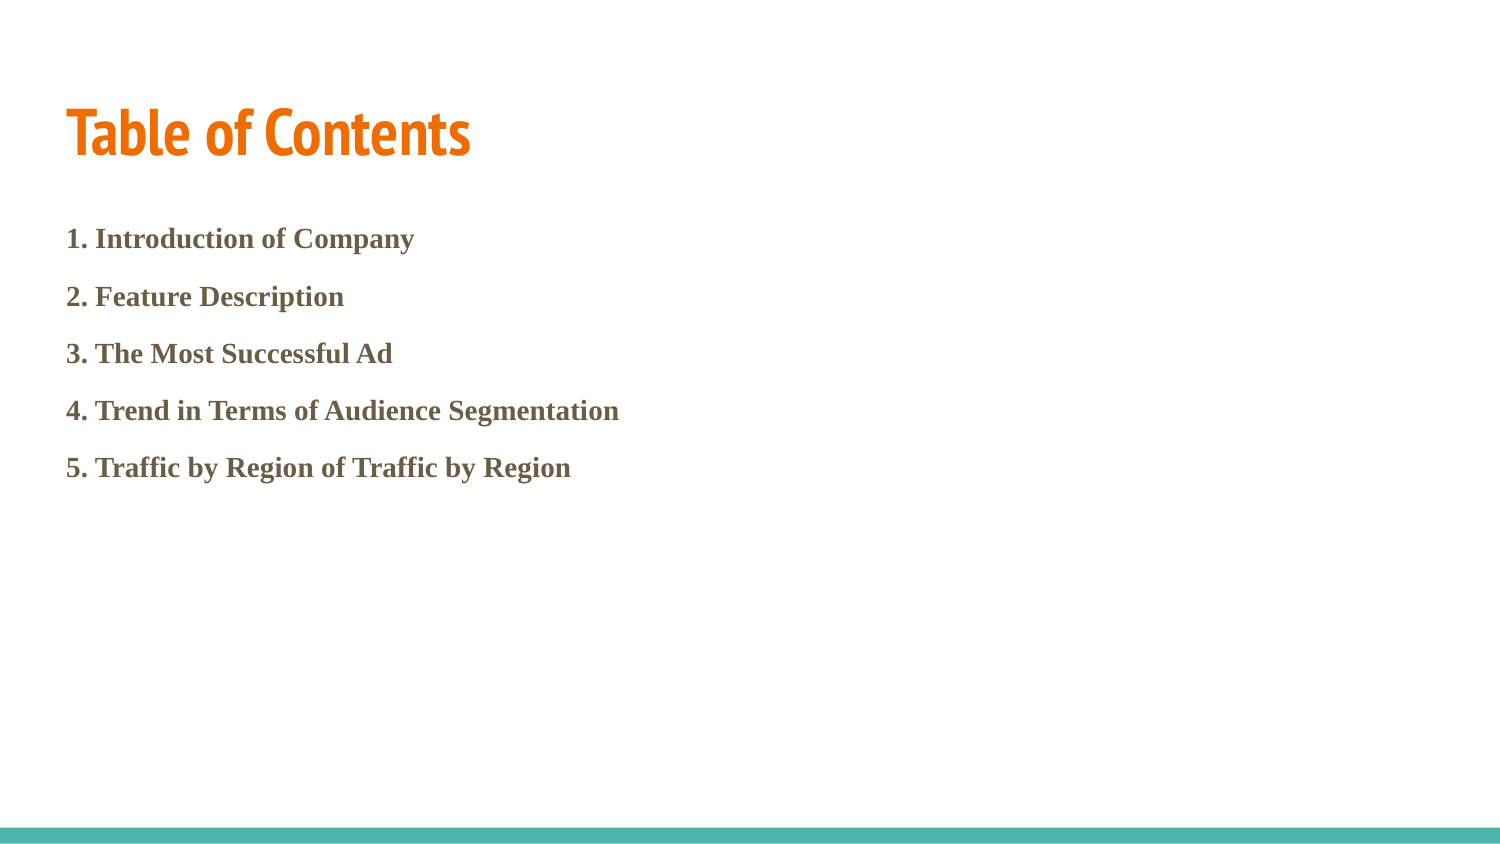

# Table of Contents
1. Introduction of Company
2. Feature Description
3. The Most Successful Ad
4. Trend in Terms of Audience Segmentation
5. Traffic by Region of Traffic by Region